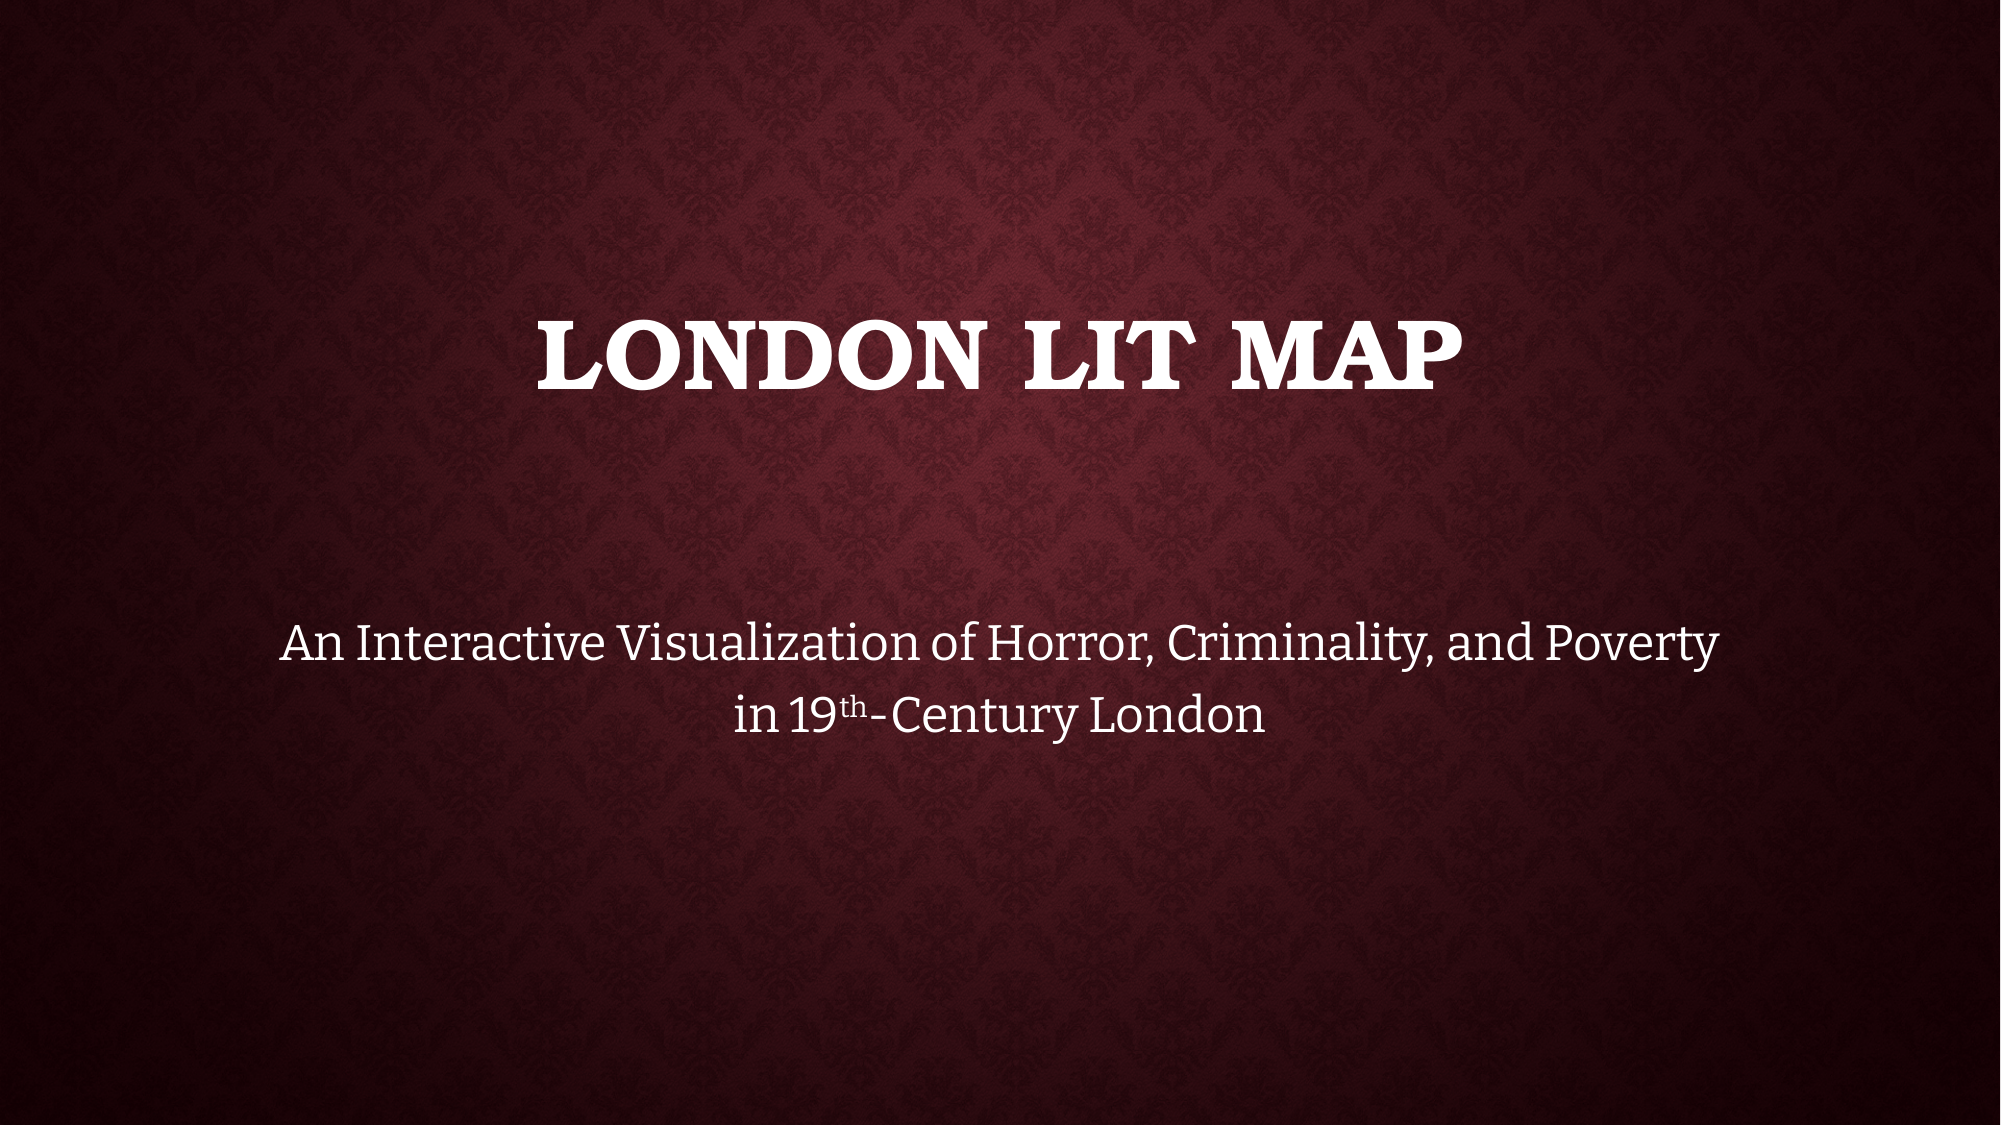

# London lit map
An Interactive Visualization of Horror, Criminality, and Poverty in 19th-Century London